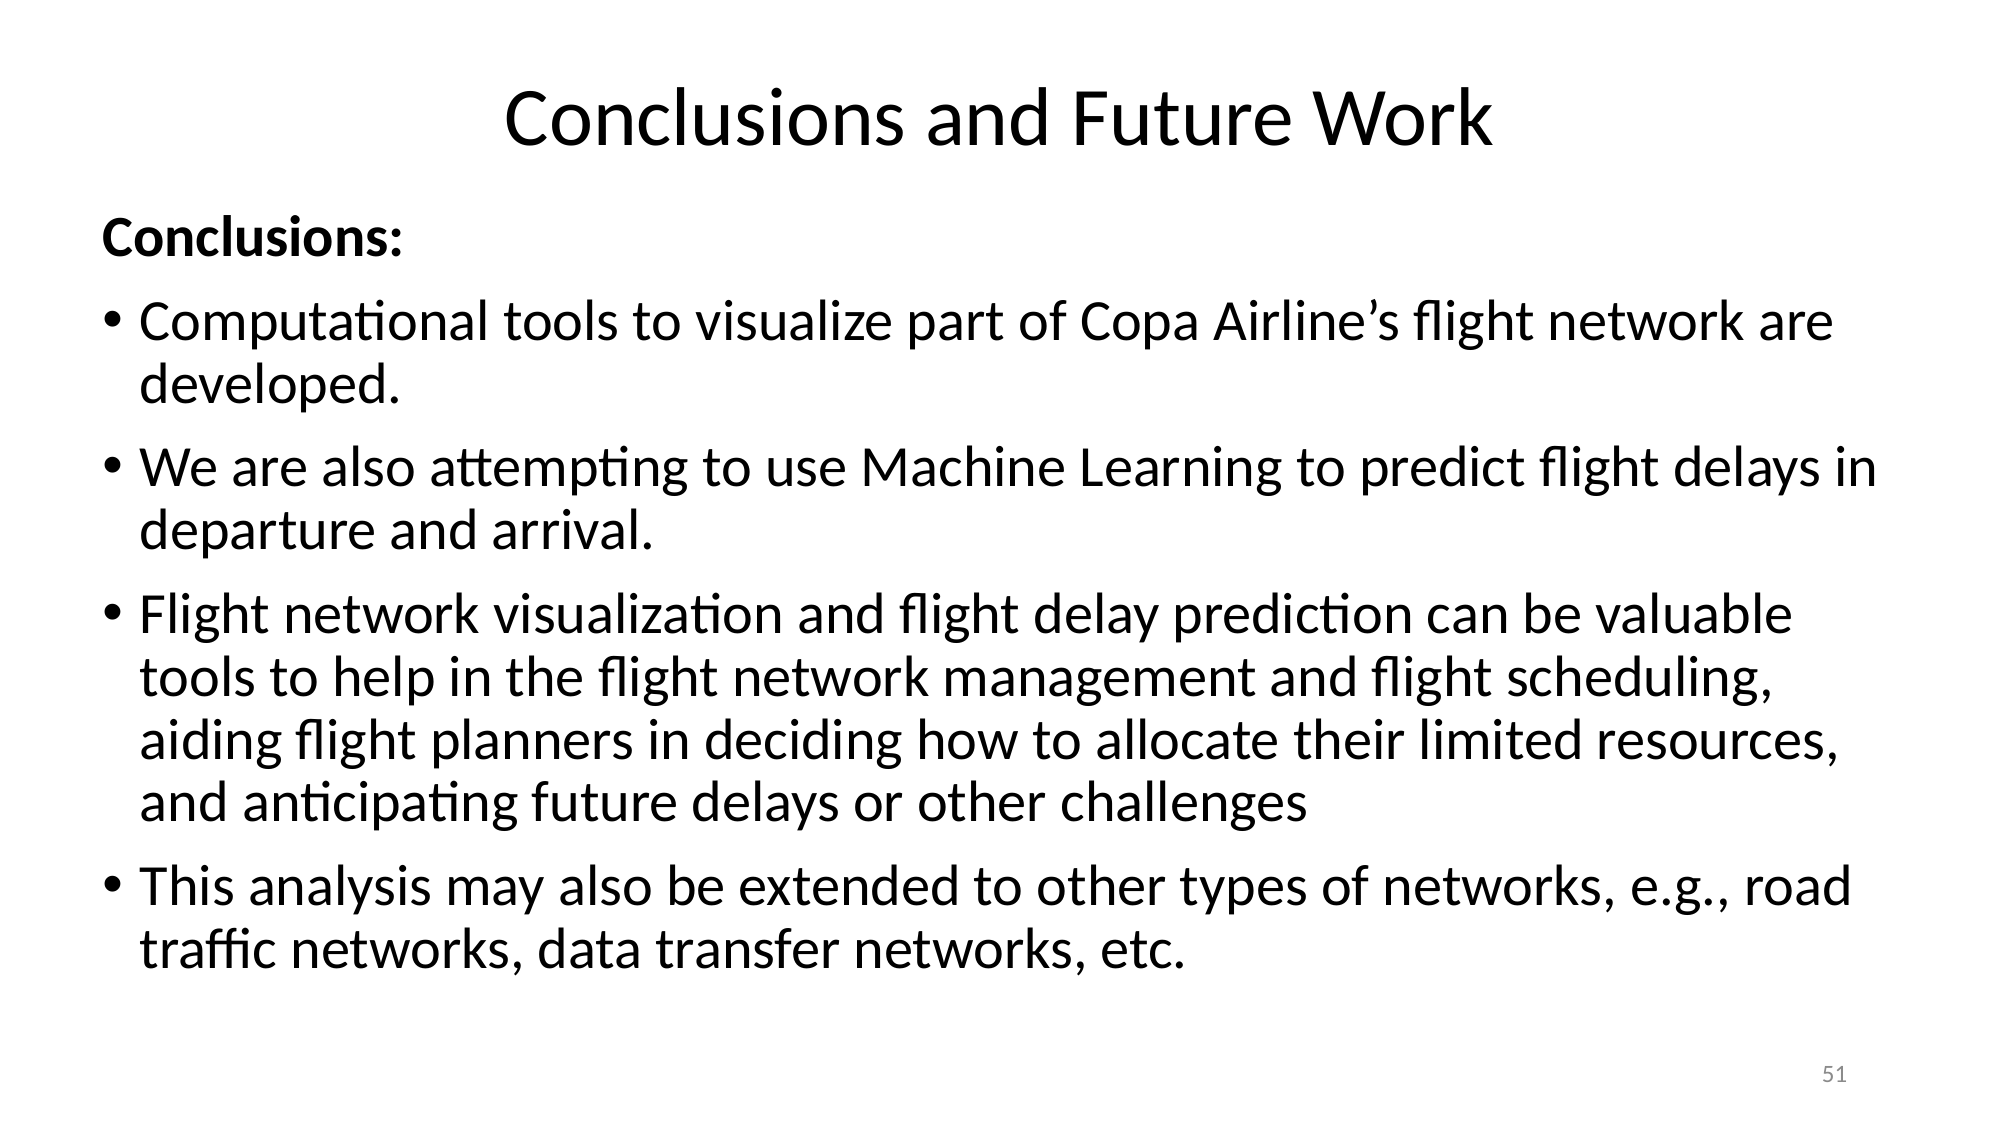

# Conclusions and Future Work
Conclusions:
Computational tools to visualize part of Copa Airline’s flight network are developed.
We are also attempting to use Machine Learning to predict flight delays in departure and arrival.
Flight network visualization and flight delay prediction can be valuable tools to help in the flight network management and flight scheduling, aiding flight planners in deciding how to allocate their limited resources, and anticipating future delays or other challenges
This analysis may also be extended to other types of networks, e.g., road traffic networks, data transfer networks, etc.
51